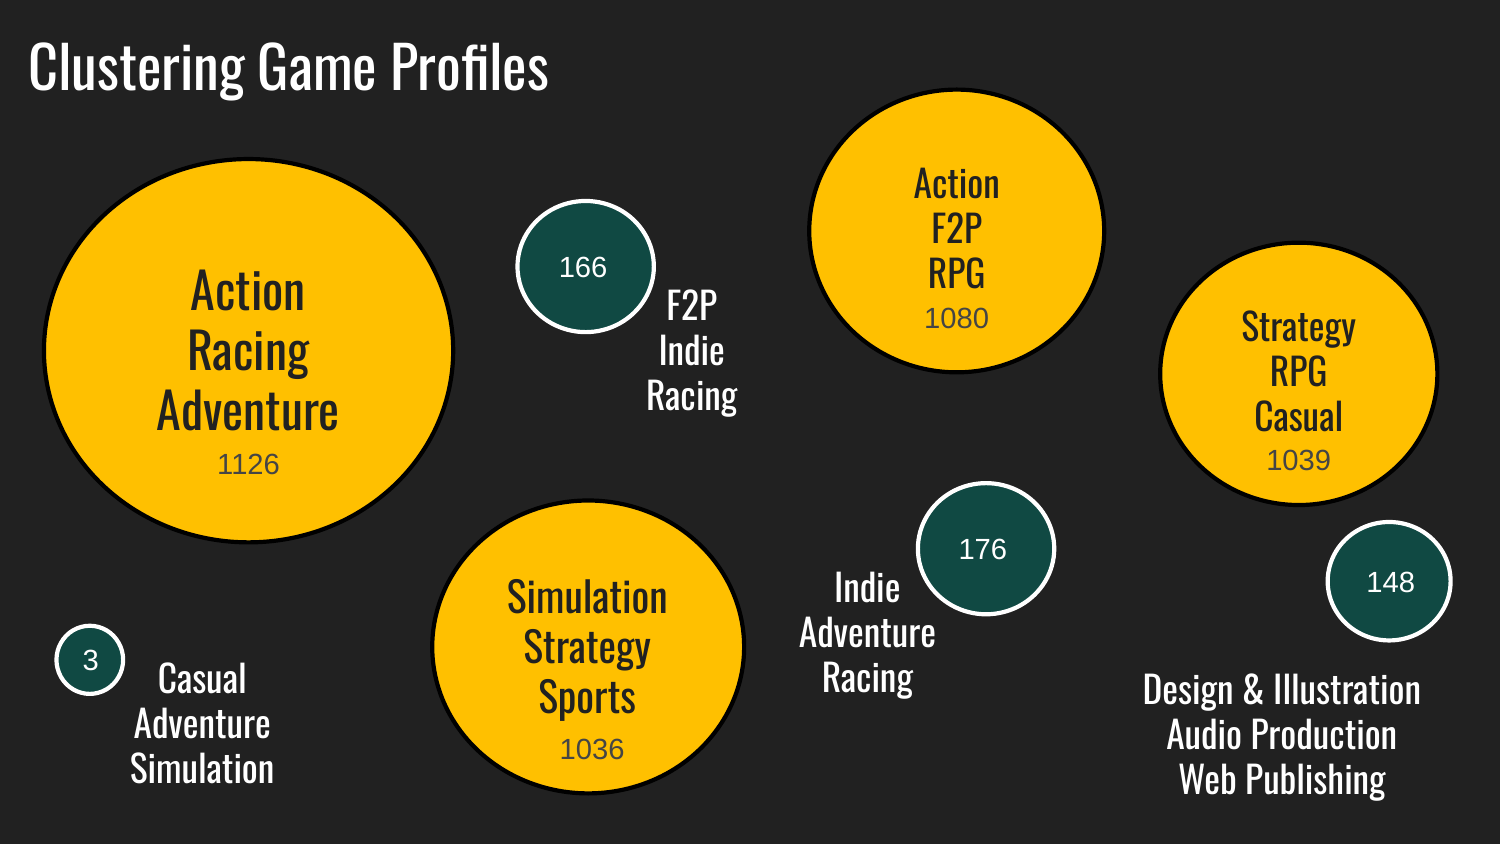

# Clustering Game Profiles

Action
F2P
RPG

166

Action
Racing
Adventure
F2P
Indie
Racing
1080
Strategy
RPG
Casual
1039
1126

176
148
Indie
Adventure
Racing
Simulation
Strategy
Sports

3
Casual
Adventure
Simulation
Design & Illustration
Audio Production
Web Publishing
1036